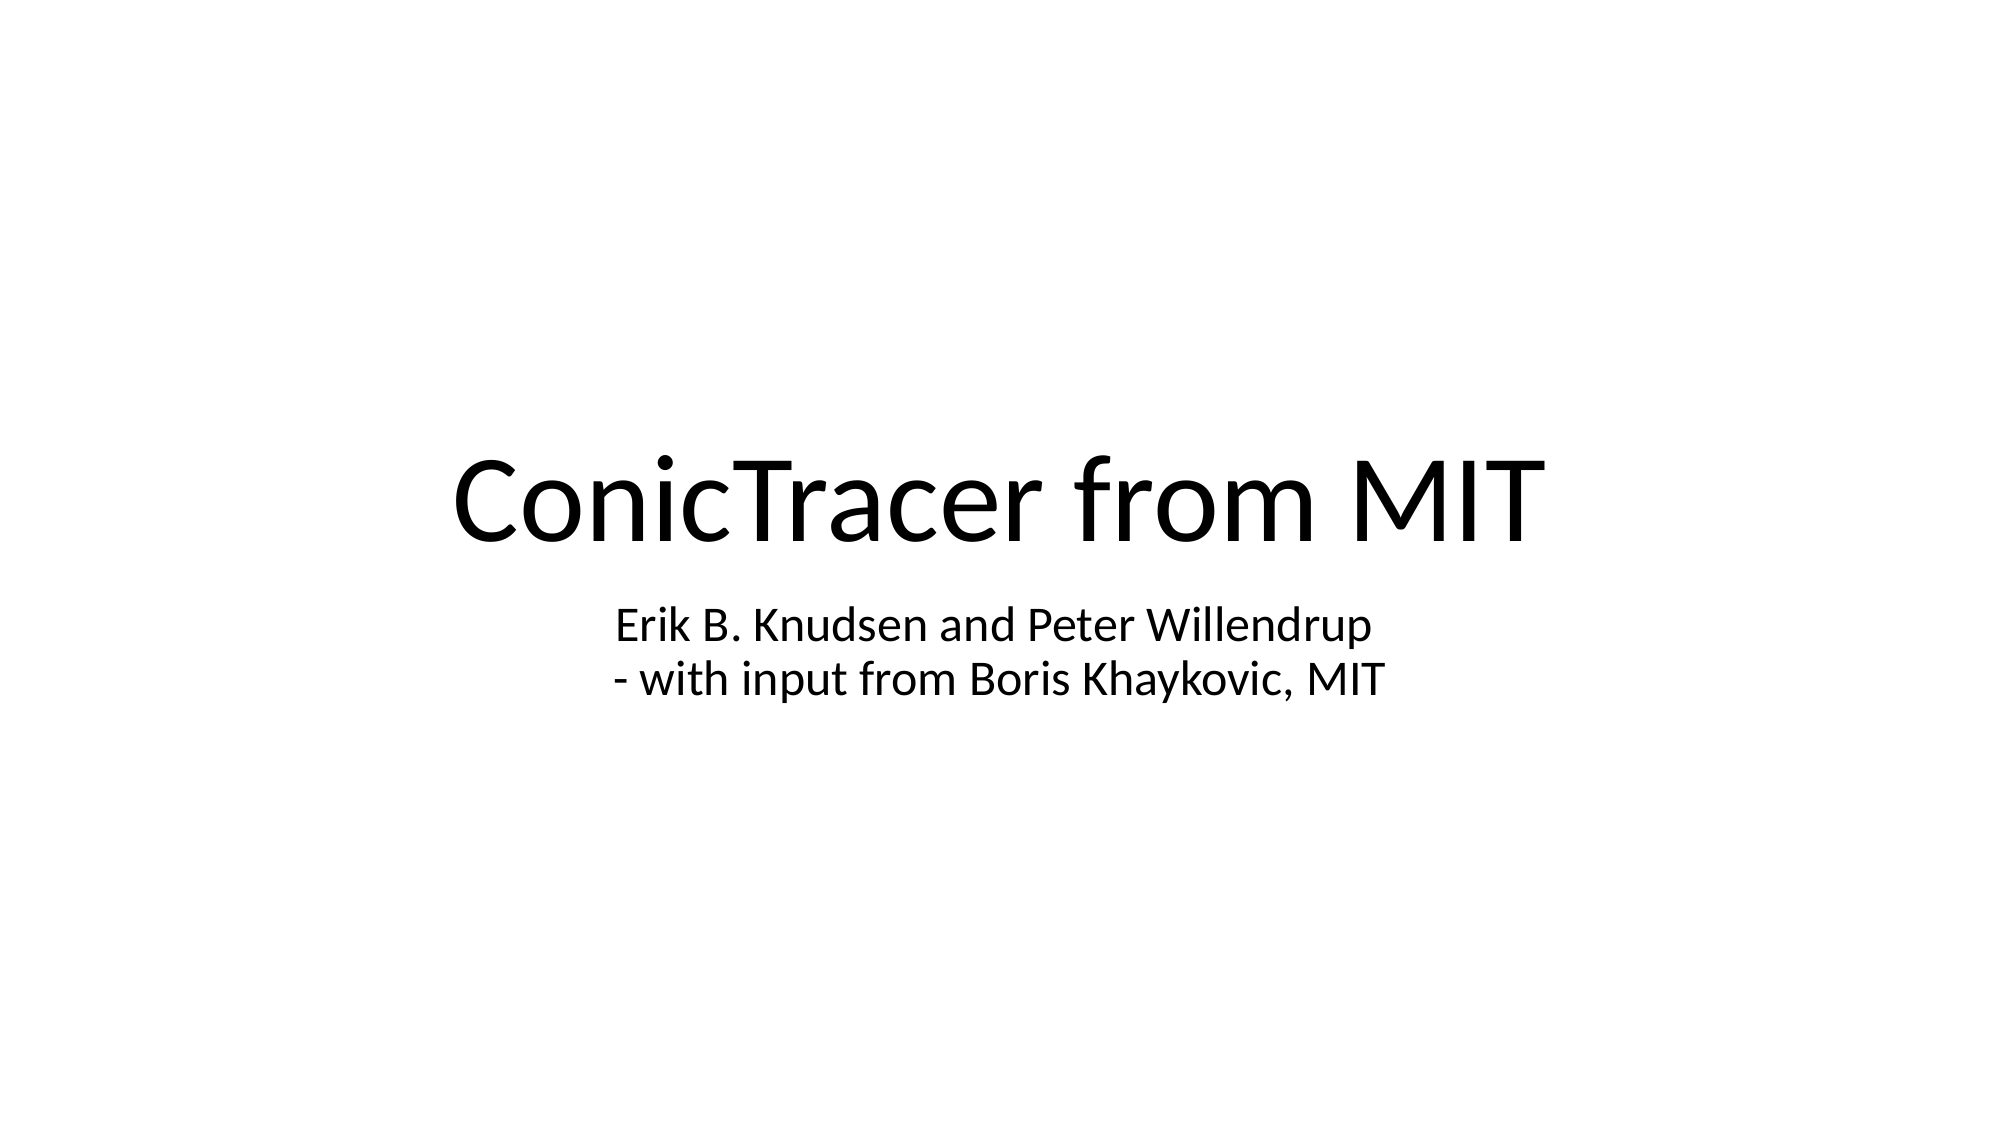

# ConicTracer from MIT
Erik B. Knudsen and Peter Willendrup
- with input from Boris Khaykovic, MIT